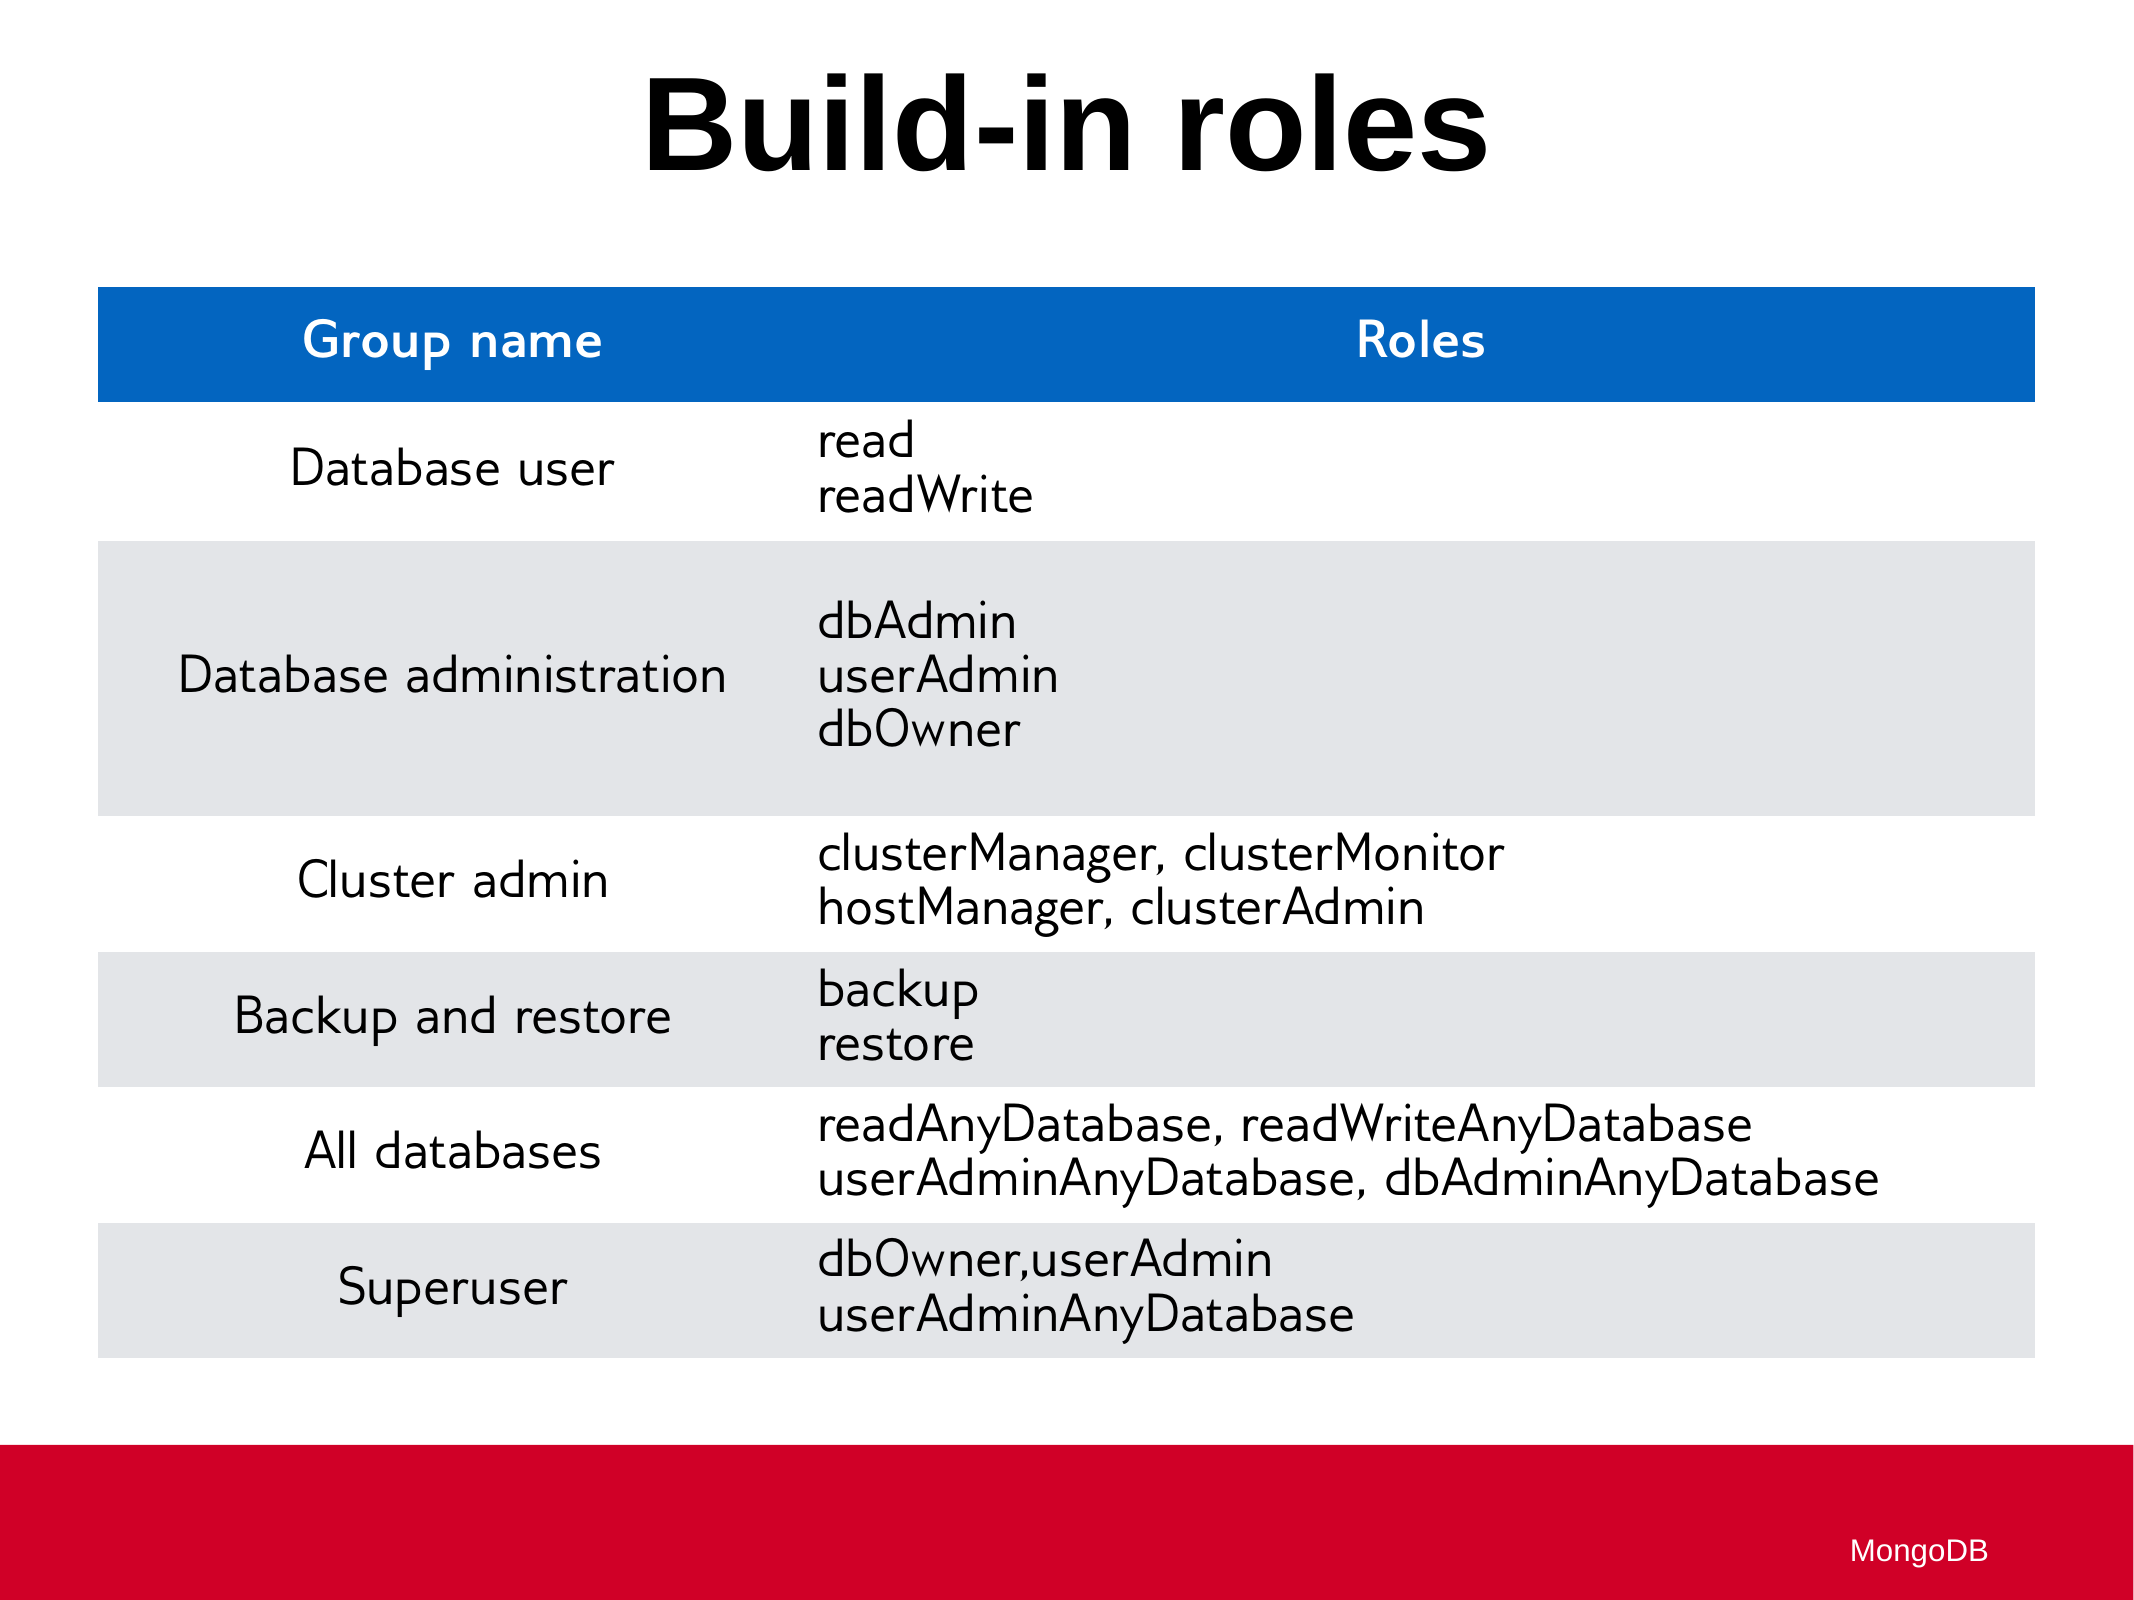

Build-in roles
| Group name | Roles |
| --- | --- |
| Database user | read readWrite |
| Database administration | dbAdmin userAdmin dbOwner |
| Cluster admin | clusterManager, clusterMonitor hostManager, clusterAdmin |
| Backup and restore | backup restore |
| All databases | readAnyDatabase, readWriteAnyDatabase userAdminAnyDatabase, dbAdminAnyDatabase |
| Superuser | dbOwner,userAdmin userAdminAnyDatabase |
116